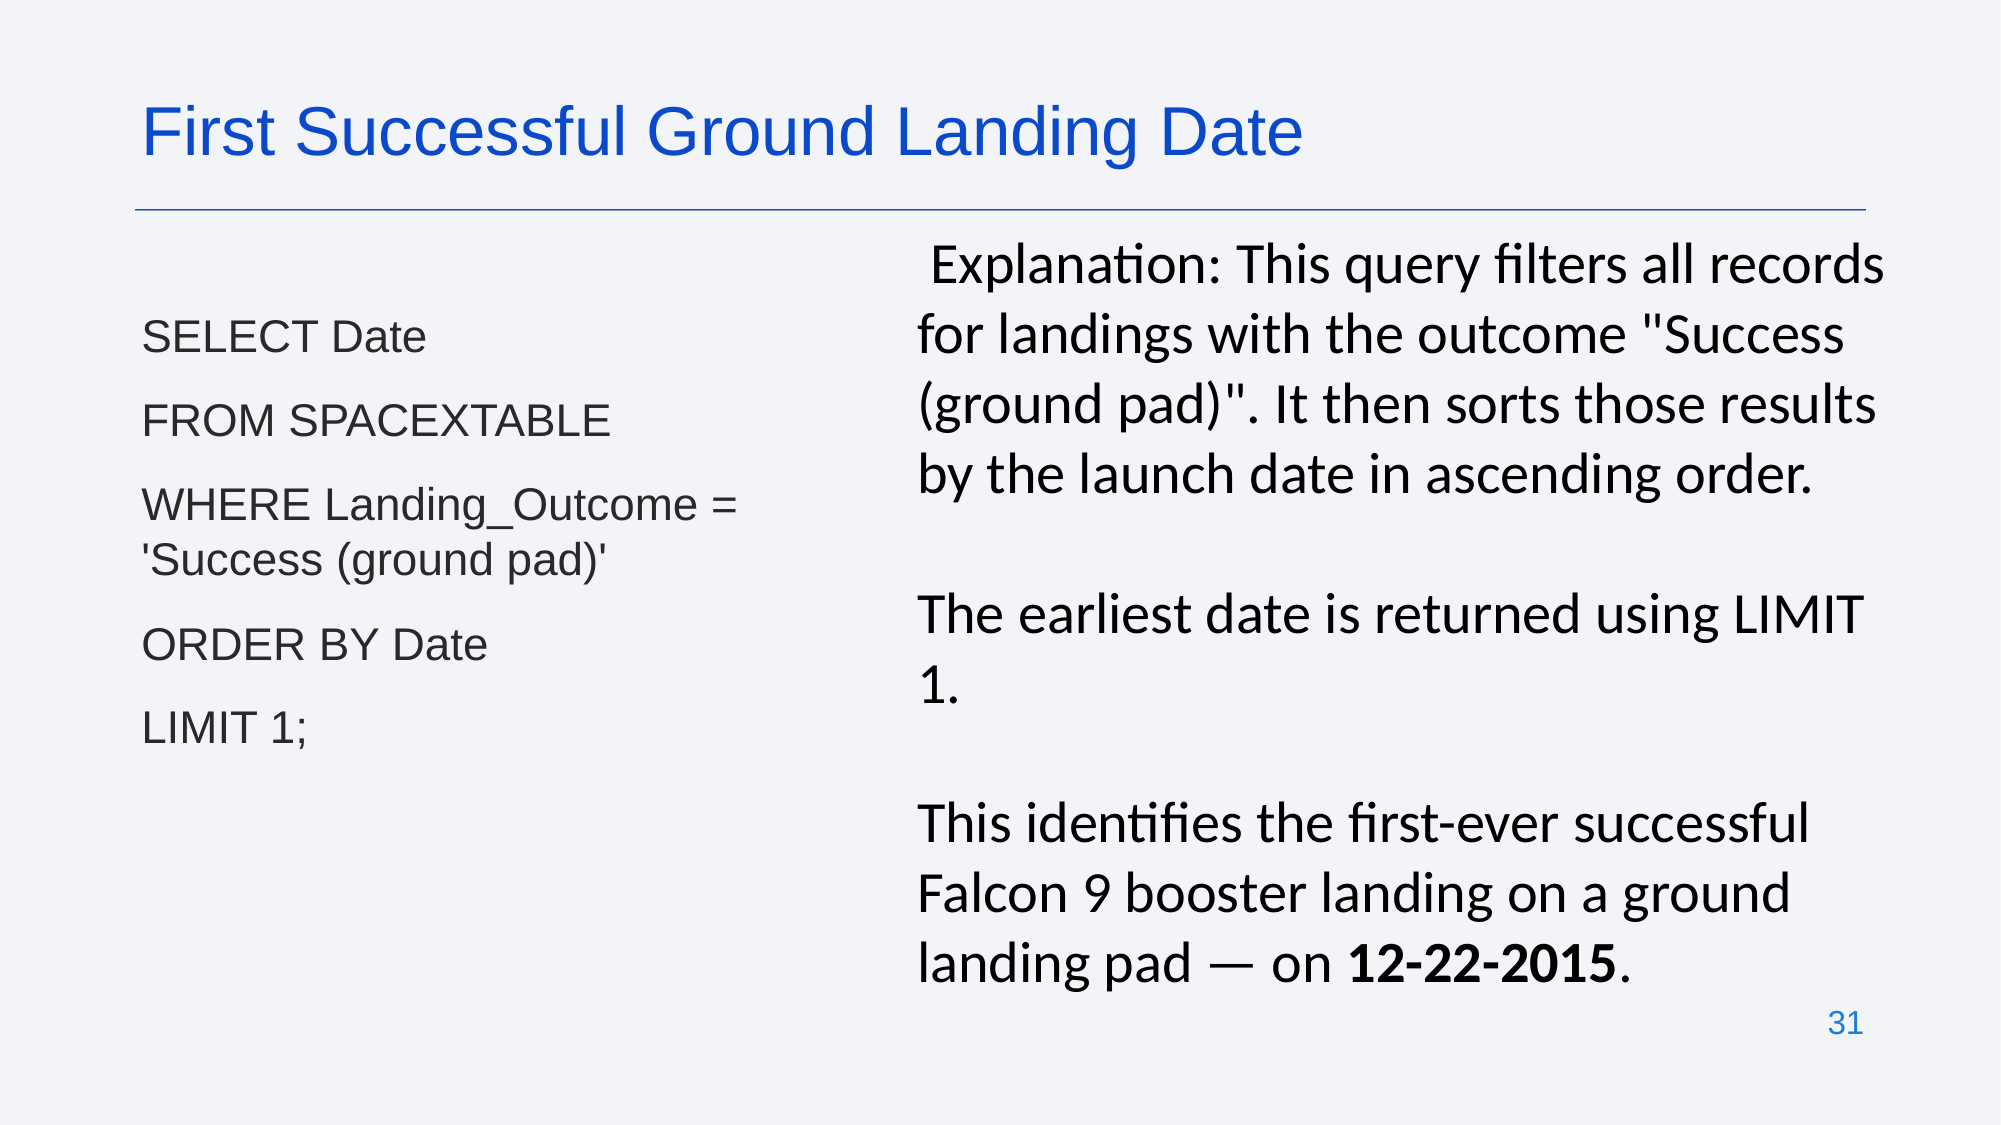

First Successful Ground Landing Date
 Explanation: This query filters all records for landings with the outcome "Success (ground pad)". It then sorts those results by the launch date in ascending order.

The earliest date is returned using LIMIT 1.

This identifies the first-ever successful Falcon 9 booster landing on a ground landing pad — on 12-22-2015.
SELECT Date
FROM SPACEXTABLE
WHERE Landing_Outcome = 'Success (ground pad)'
ORDER BY Date
LIMIT 1;
31